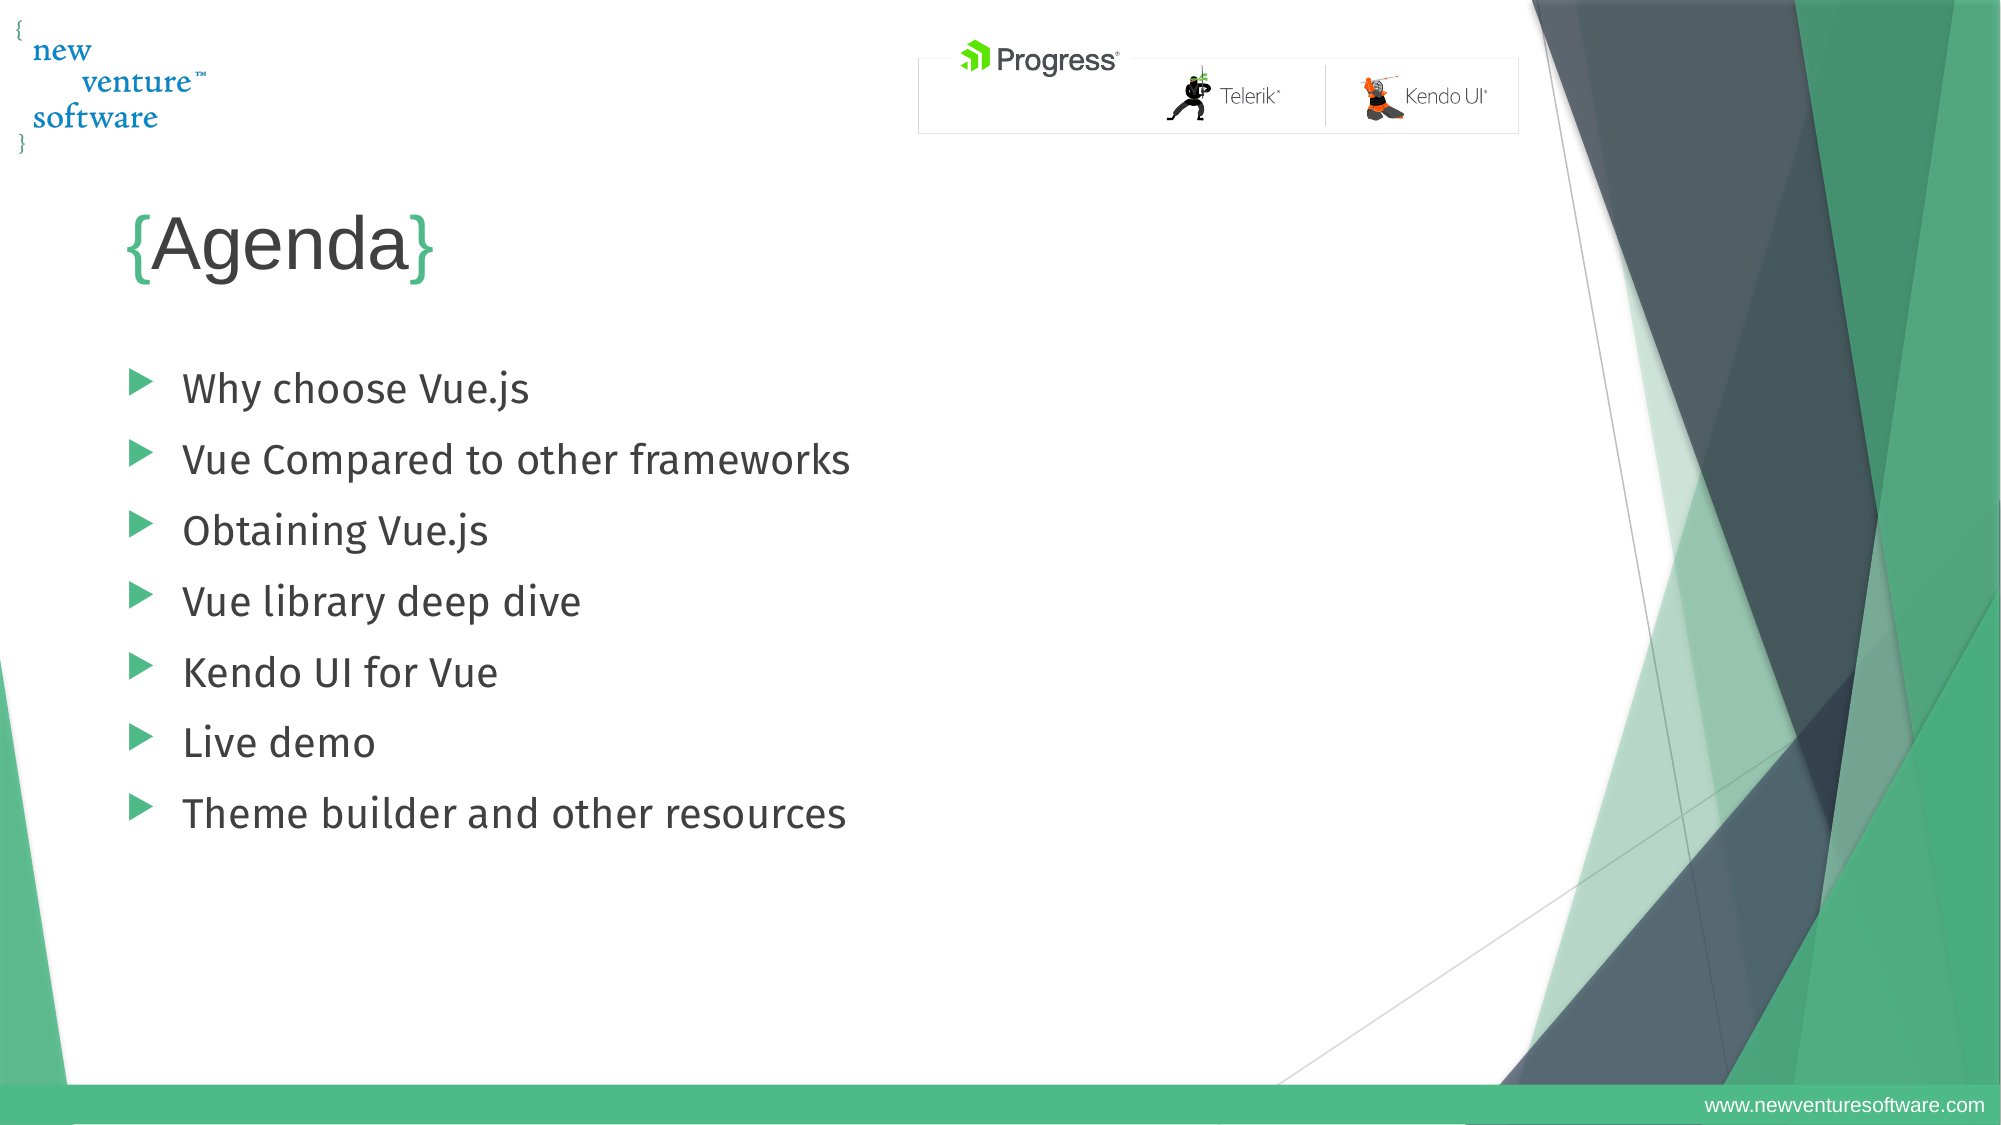

# {Agenda}
Why choose Vue.js
Vue Compared to other frameworks
Obtaining Vue.js
Vue library deep dive
Kendo UI for Vue
Live demo
Theme builder and other resources